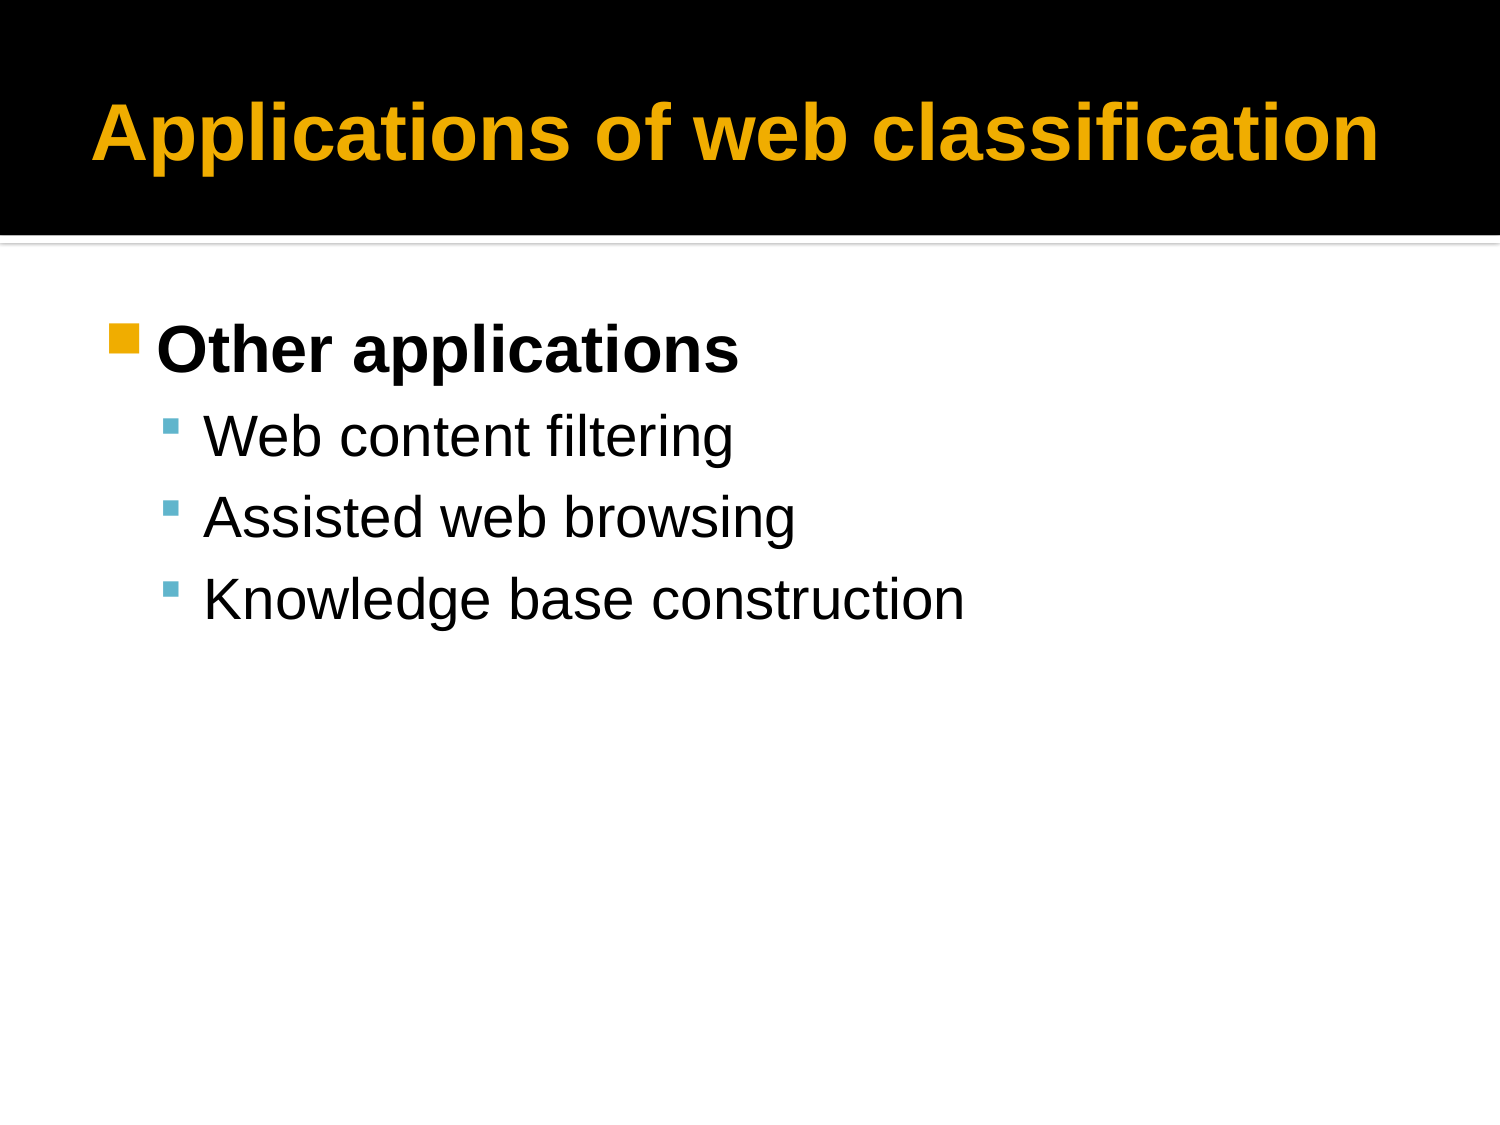

# Applications of web classification
Other applications
Web content filtering
Assisted web browsing
Knowledge base construction